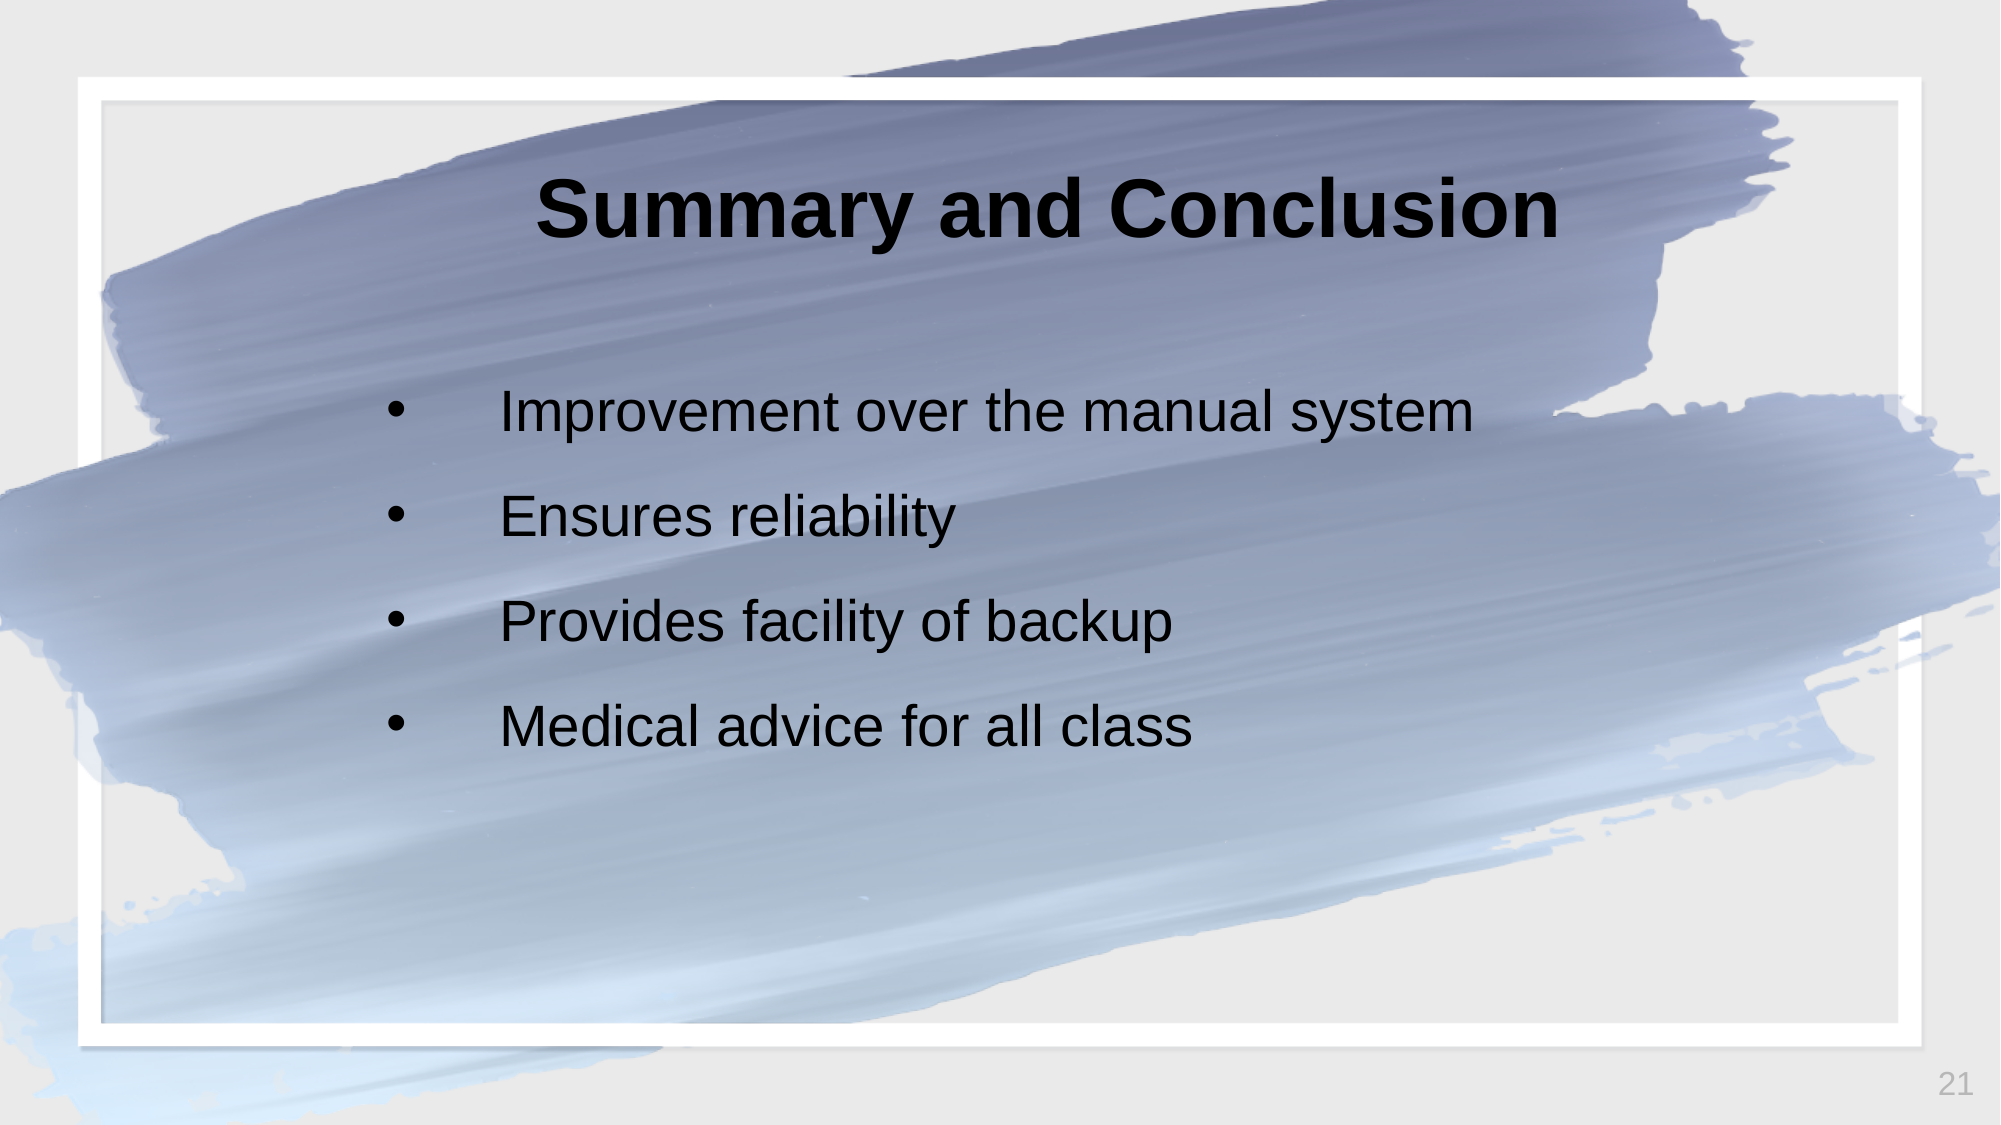

Summary and Conclusion
Improvement over the manual system
Ensures reliability
Provides facility of backup
Medical advice for all class
21